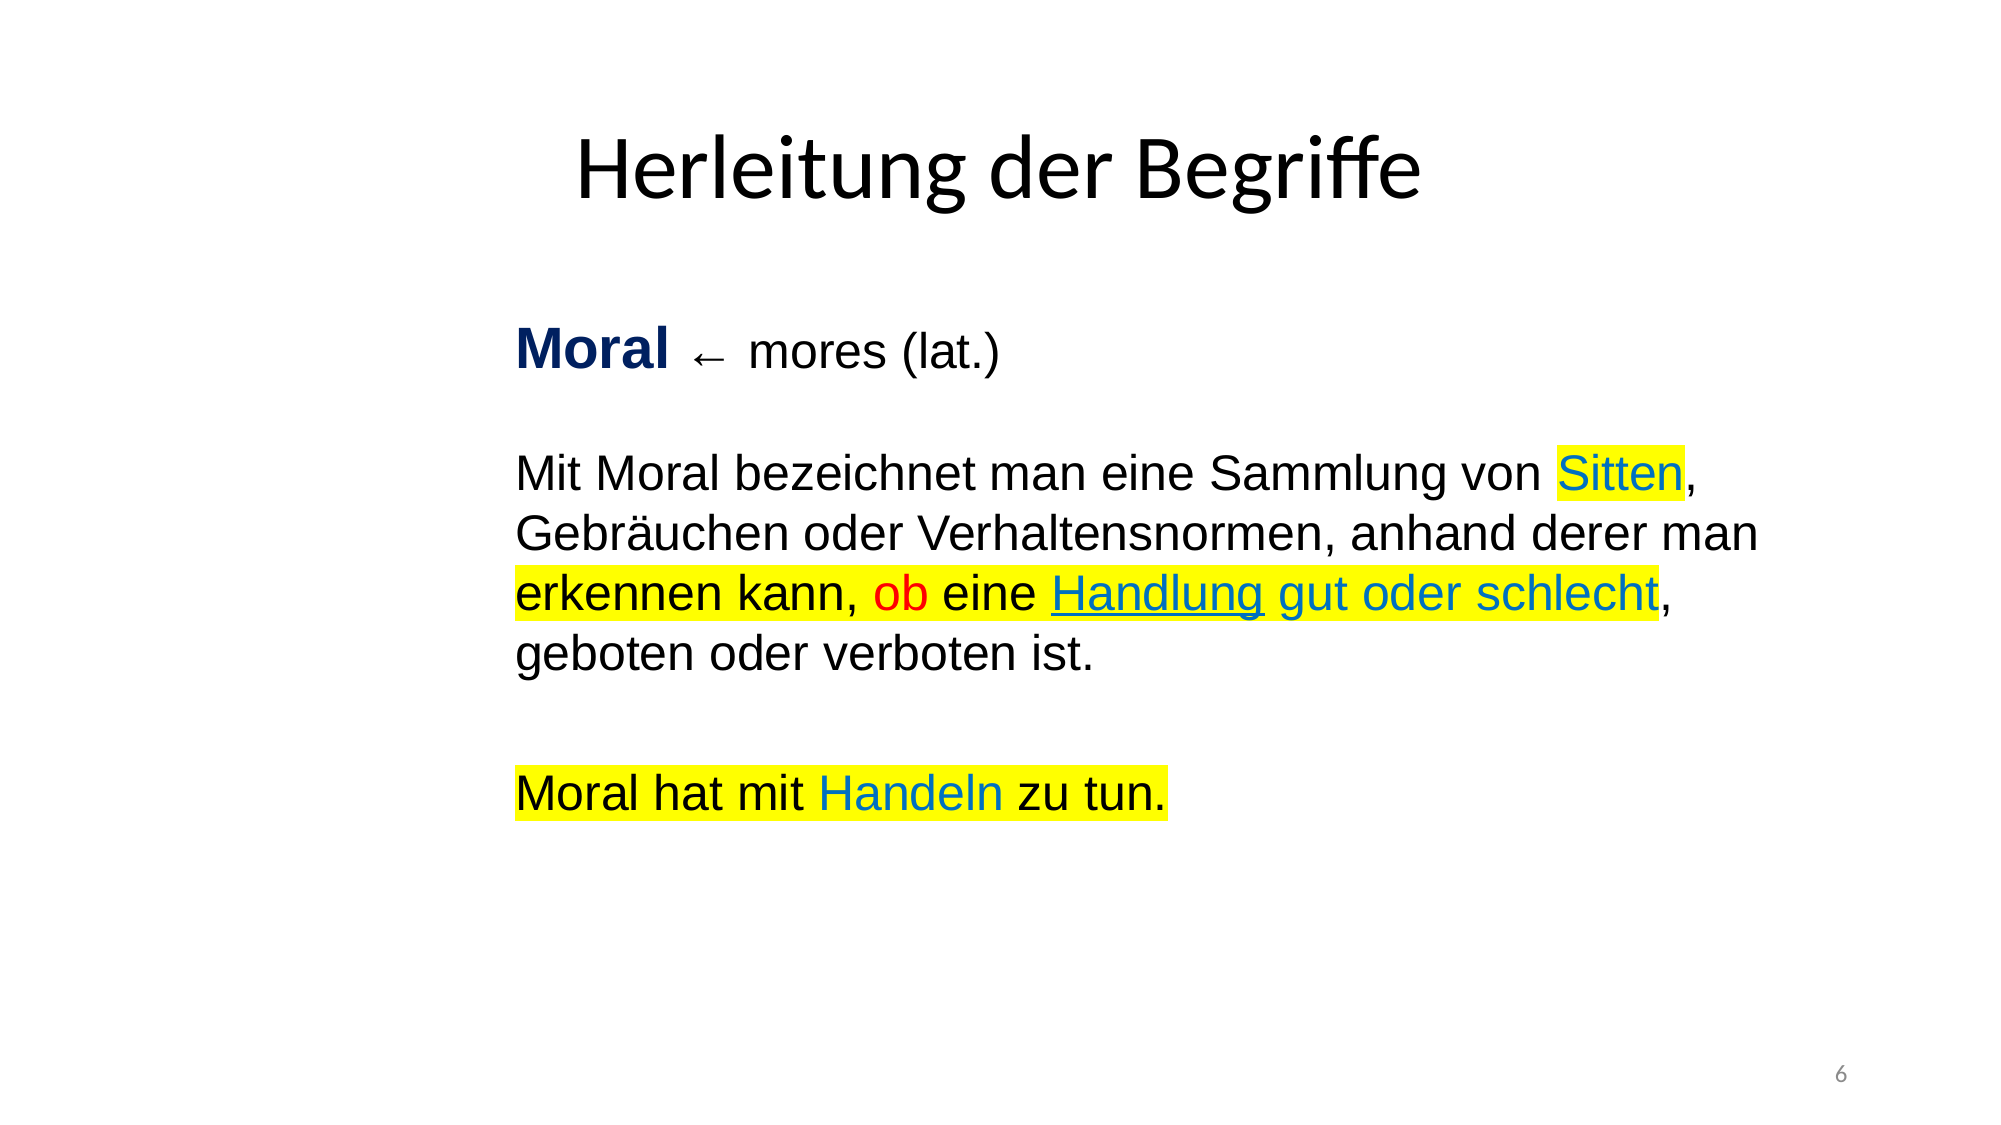

# Herleitung der Begriffe
Moral ← mores (lat.)

Mit Moral bezeichnet man eine Sammlung von Sitten, Gebräuchen oder Verhaltensnormen, anhand derer man erkennen kann, ob eine Handlung gut oder schlecht, geboten oder verboten ist.

Moral hat mit Handeln zu tun.

6